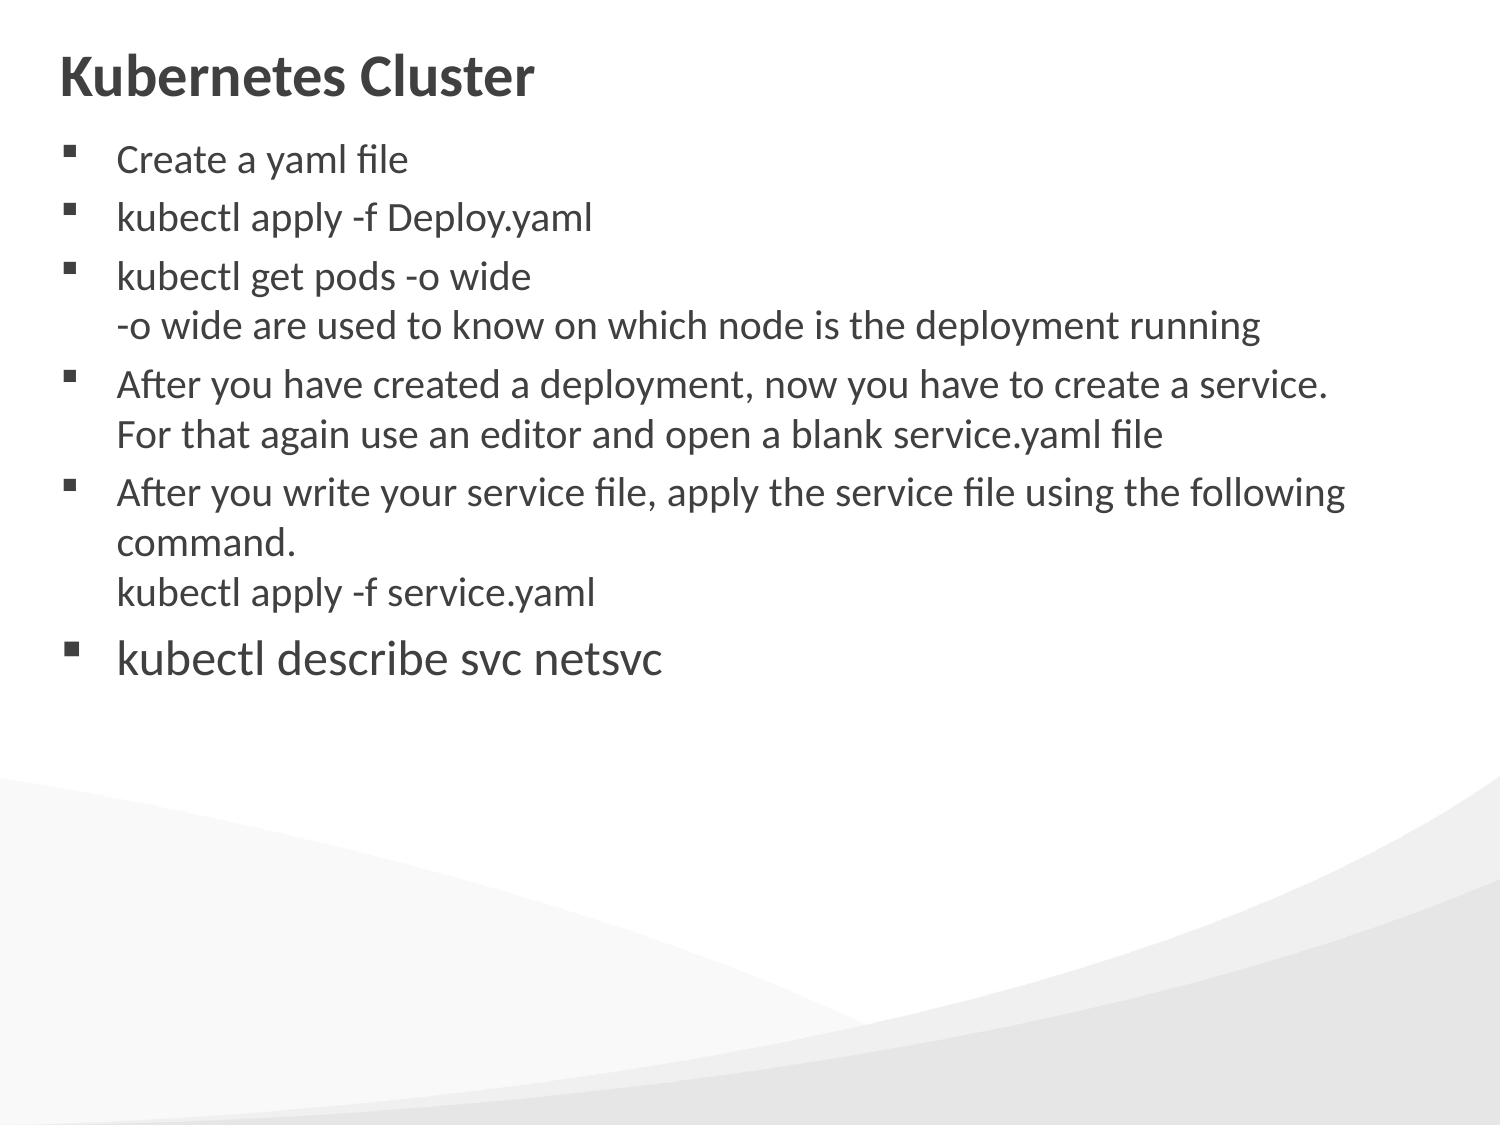

# Kubernetes Cluster
Create a yaml file
kubectl apply -f Deploy.yaml
kubectl get pods -o wide
-o wide are used to know on which node is the deployment running
After you have created a deployment, now you have to create a service. For that again use an editor and open a blank service.yaml file
After you write your service file, apply the service file using the following command.
kubectl apply -f service.yaml
kubectl describe svc netsvc